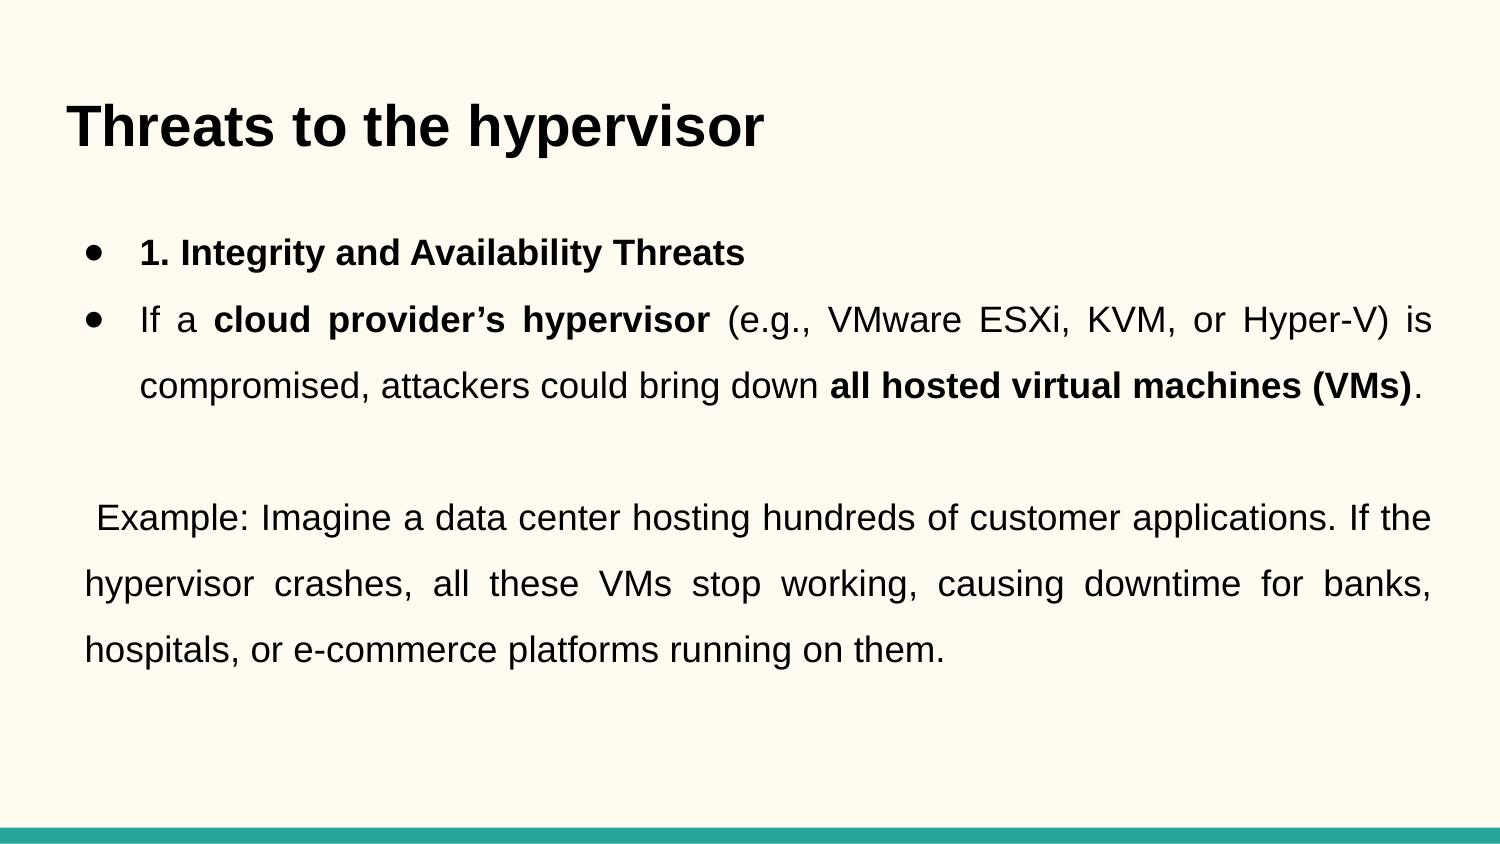

# Threats to the hypervisor
1. Integrity and Availability Threats
If a cloud provider’s hypervisor (e.g., VMware ESXi, KVM, or Hyper-V) is compromised, attackers could bring down all hosted virtual machines (VMs).
 Example: Imagine a data center hosting hundreds of customer applications. If the hypervisor crashes, all these VMs stop working, causing downtime for banks, hospitals, or e-commerce platforms running on them.